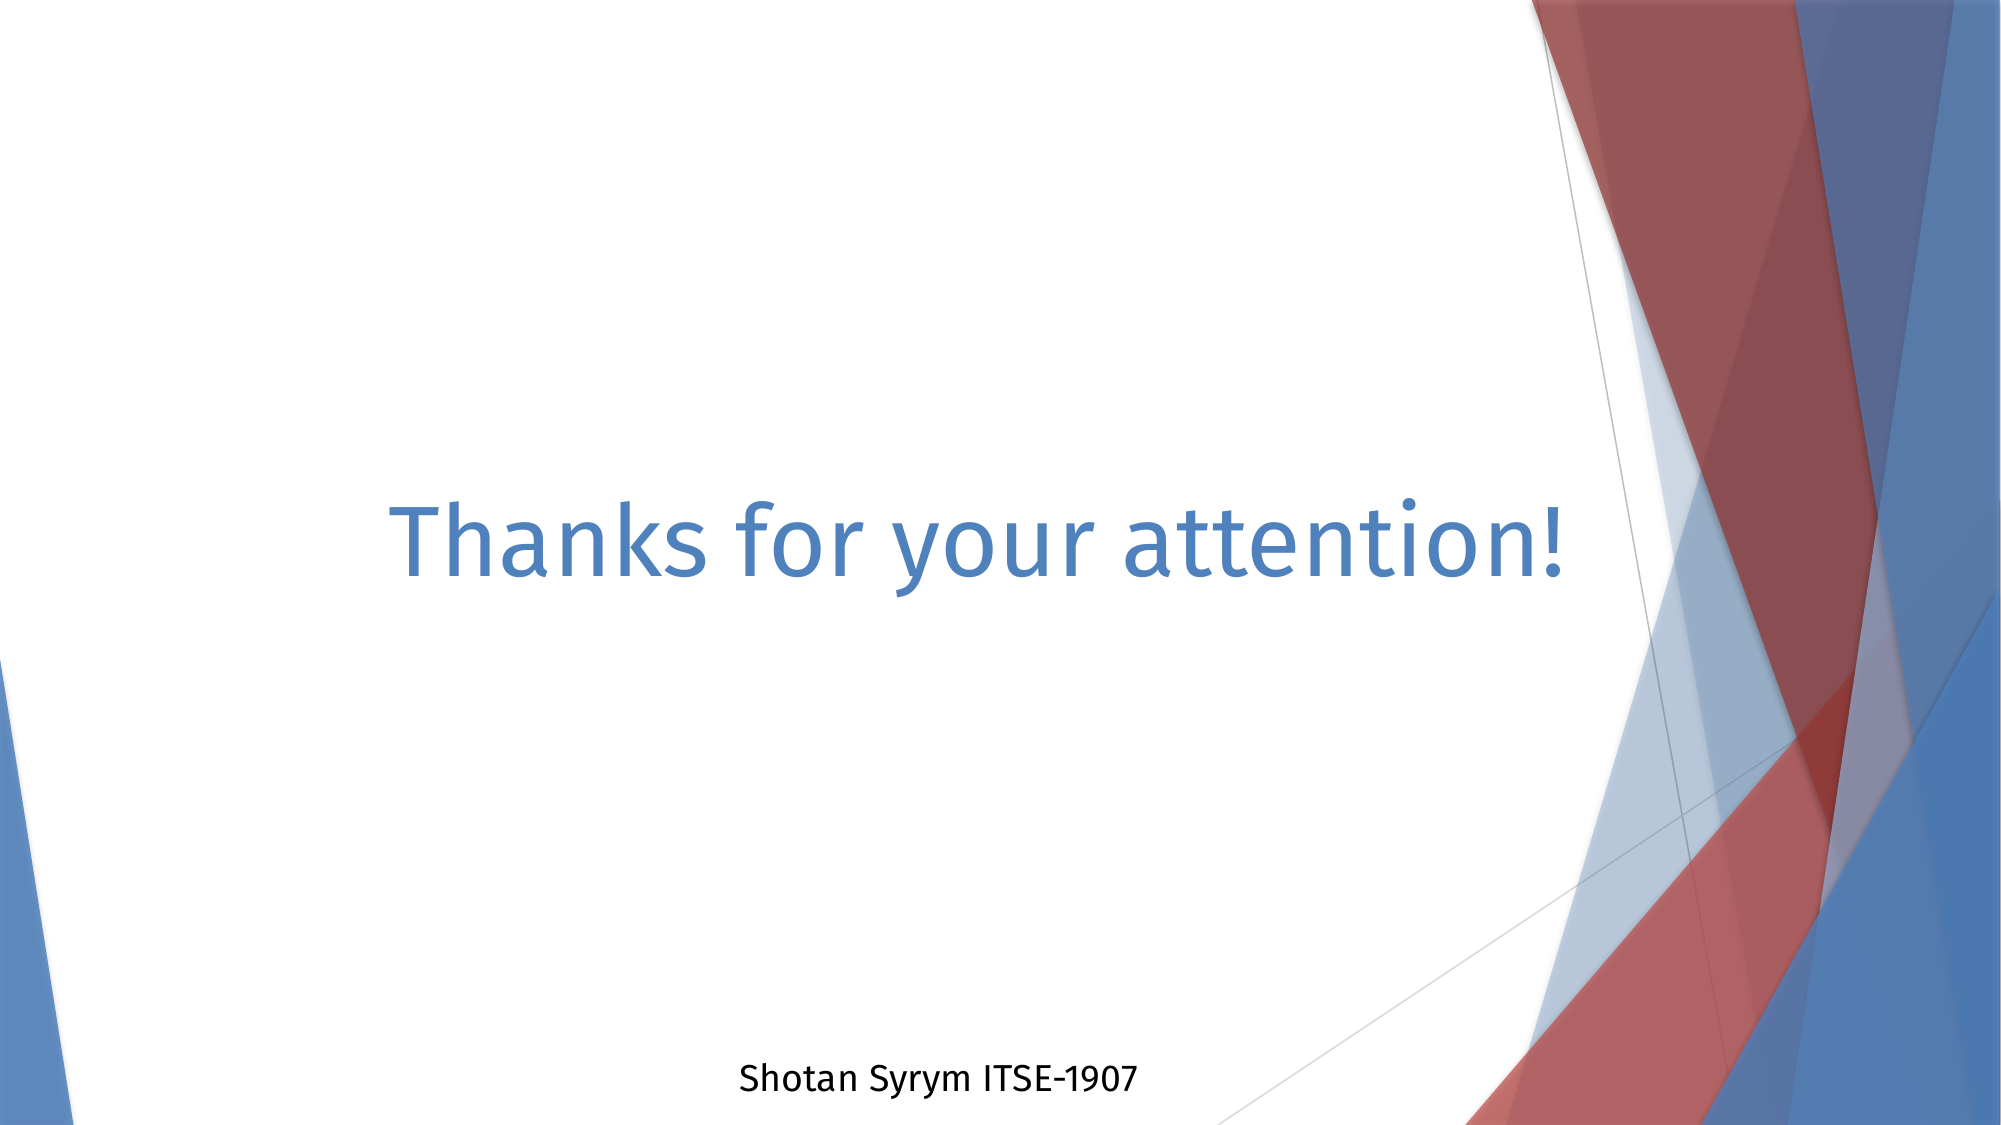

# Thanks for your attention!
Shotan Syrym ITSE-1907